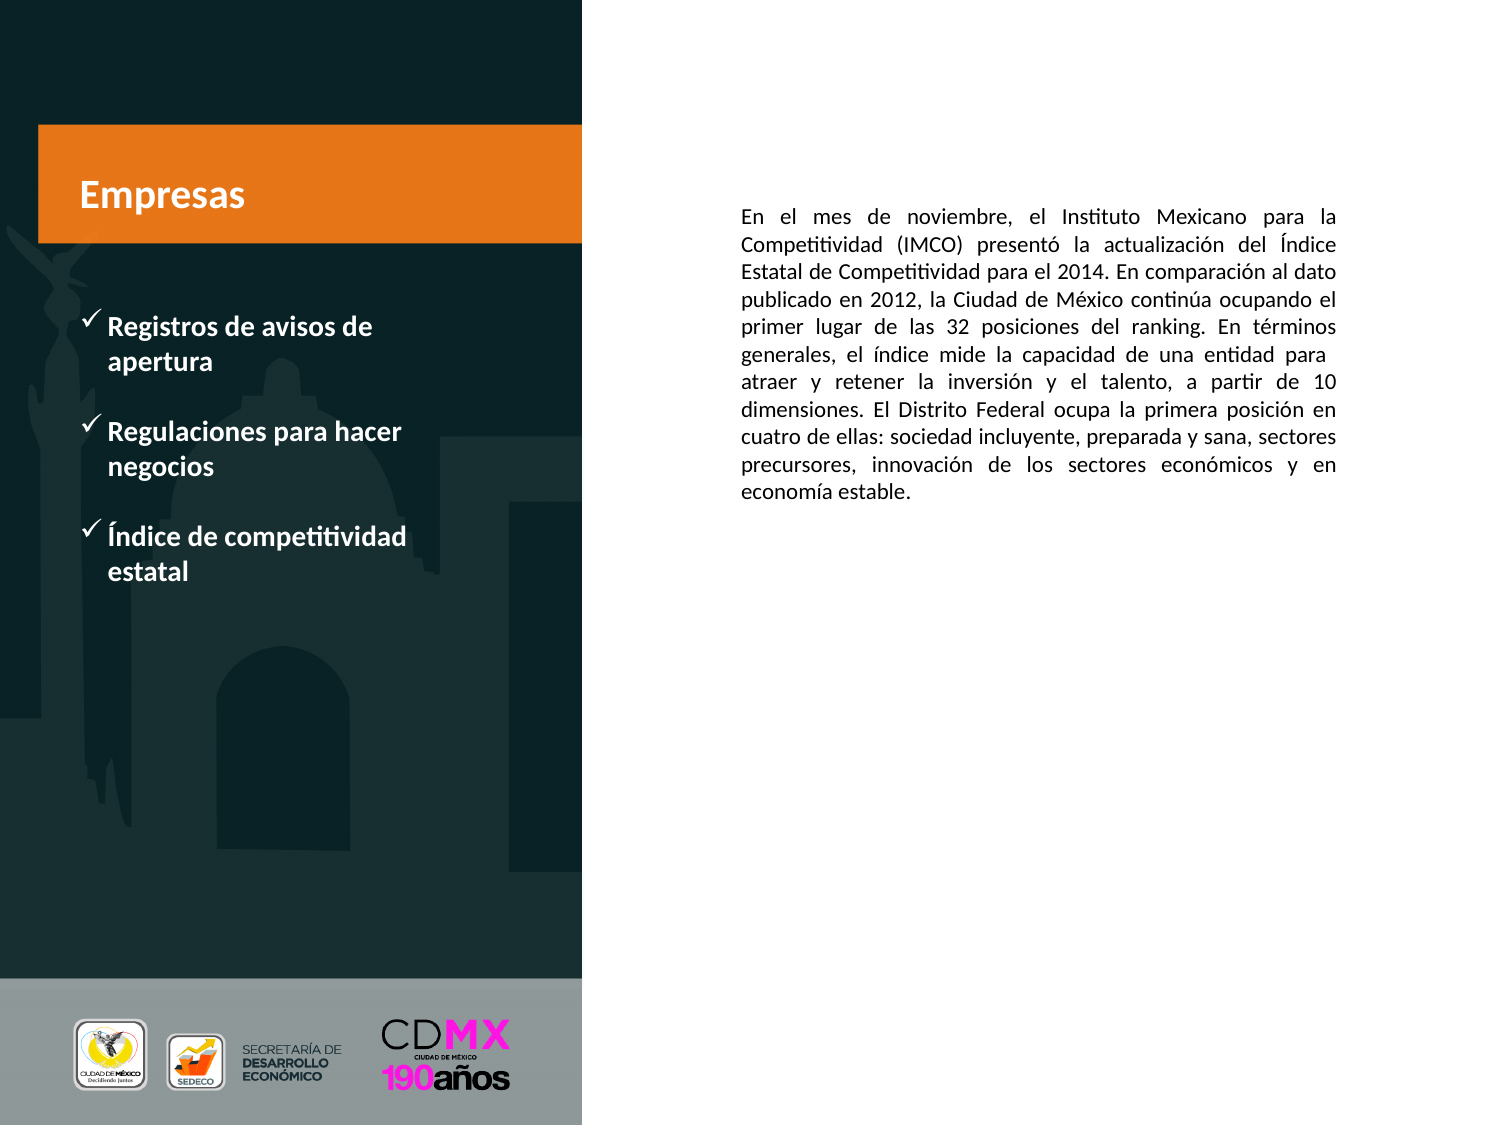

Empresas
En el mes de noviembre, el Instituto Mexicano para la Competitividad (IMCO) presentó la actualización del Índice Estatal de Competitividad para el 2014. En comparación al dato publicado en 2012, la Ciudad de México continúa ocupando el primer lugar de las 32 posiciones del ranking. En términos generales, el índice mide la capacidad de una entidad para  atraer y retener la inversión y el talento, a partir de 10 dimensiones. El Distrito Federal ocupa la primera posición en cuatro de ellas: sociedad incluyente, preparada y sana, sectores precursores, innovación de los sectores económicos y en economía estable.
Registros de avisos de apertura

Regulaciones para hacer negocios

Índice de competitividad estatal